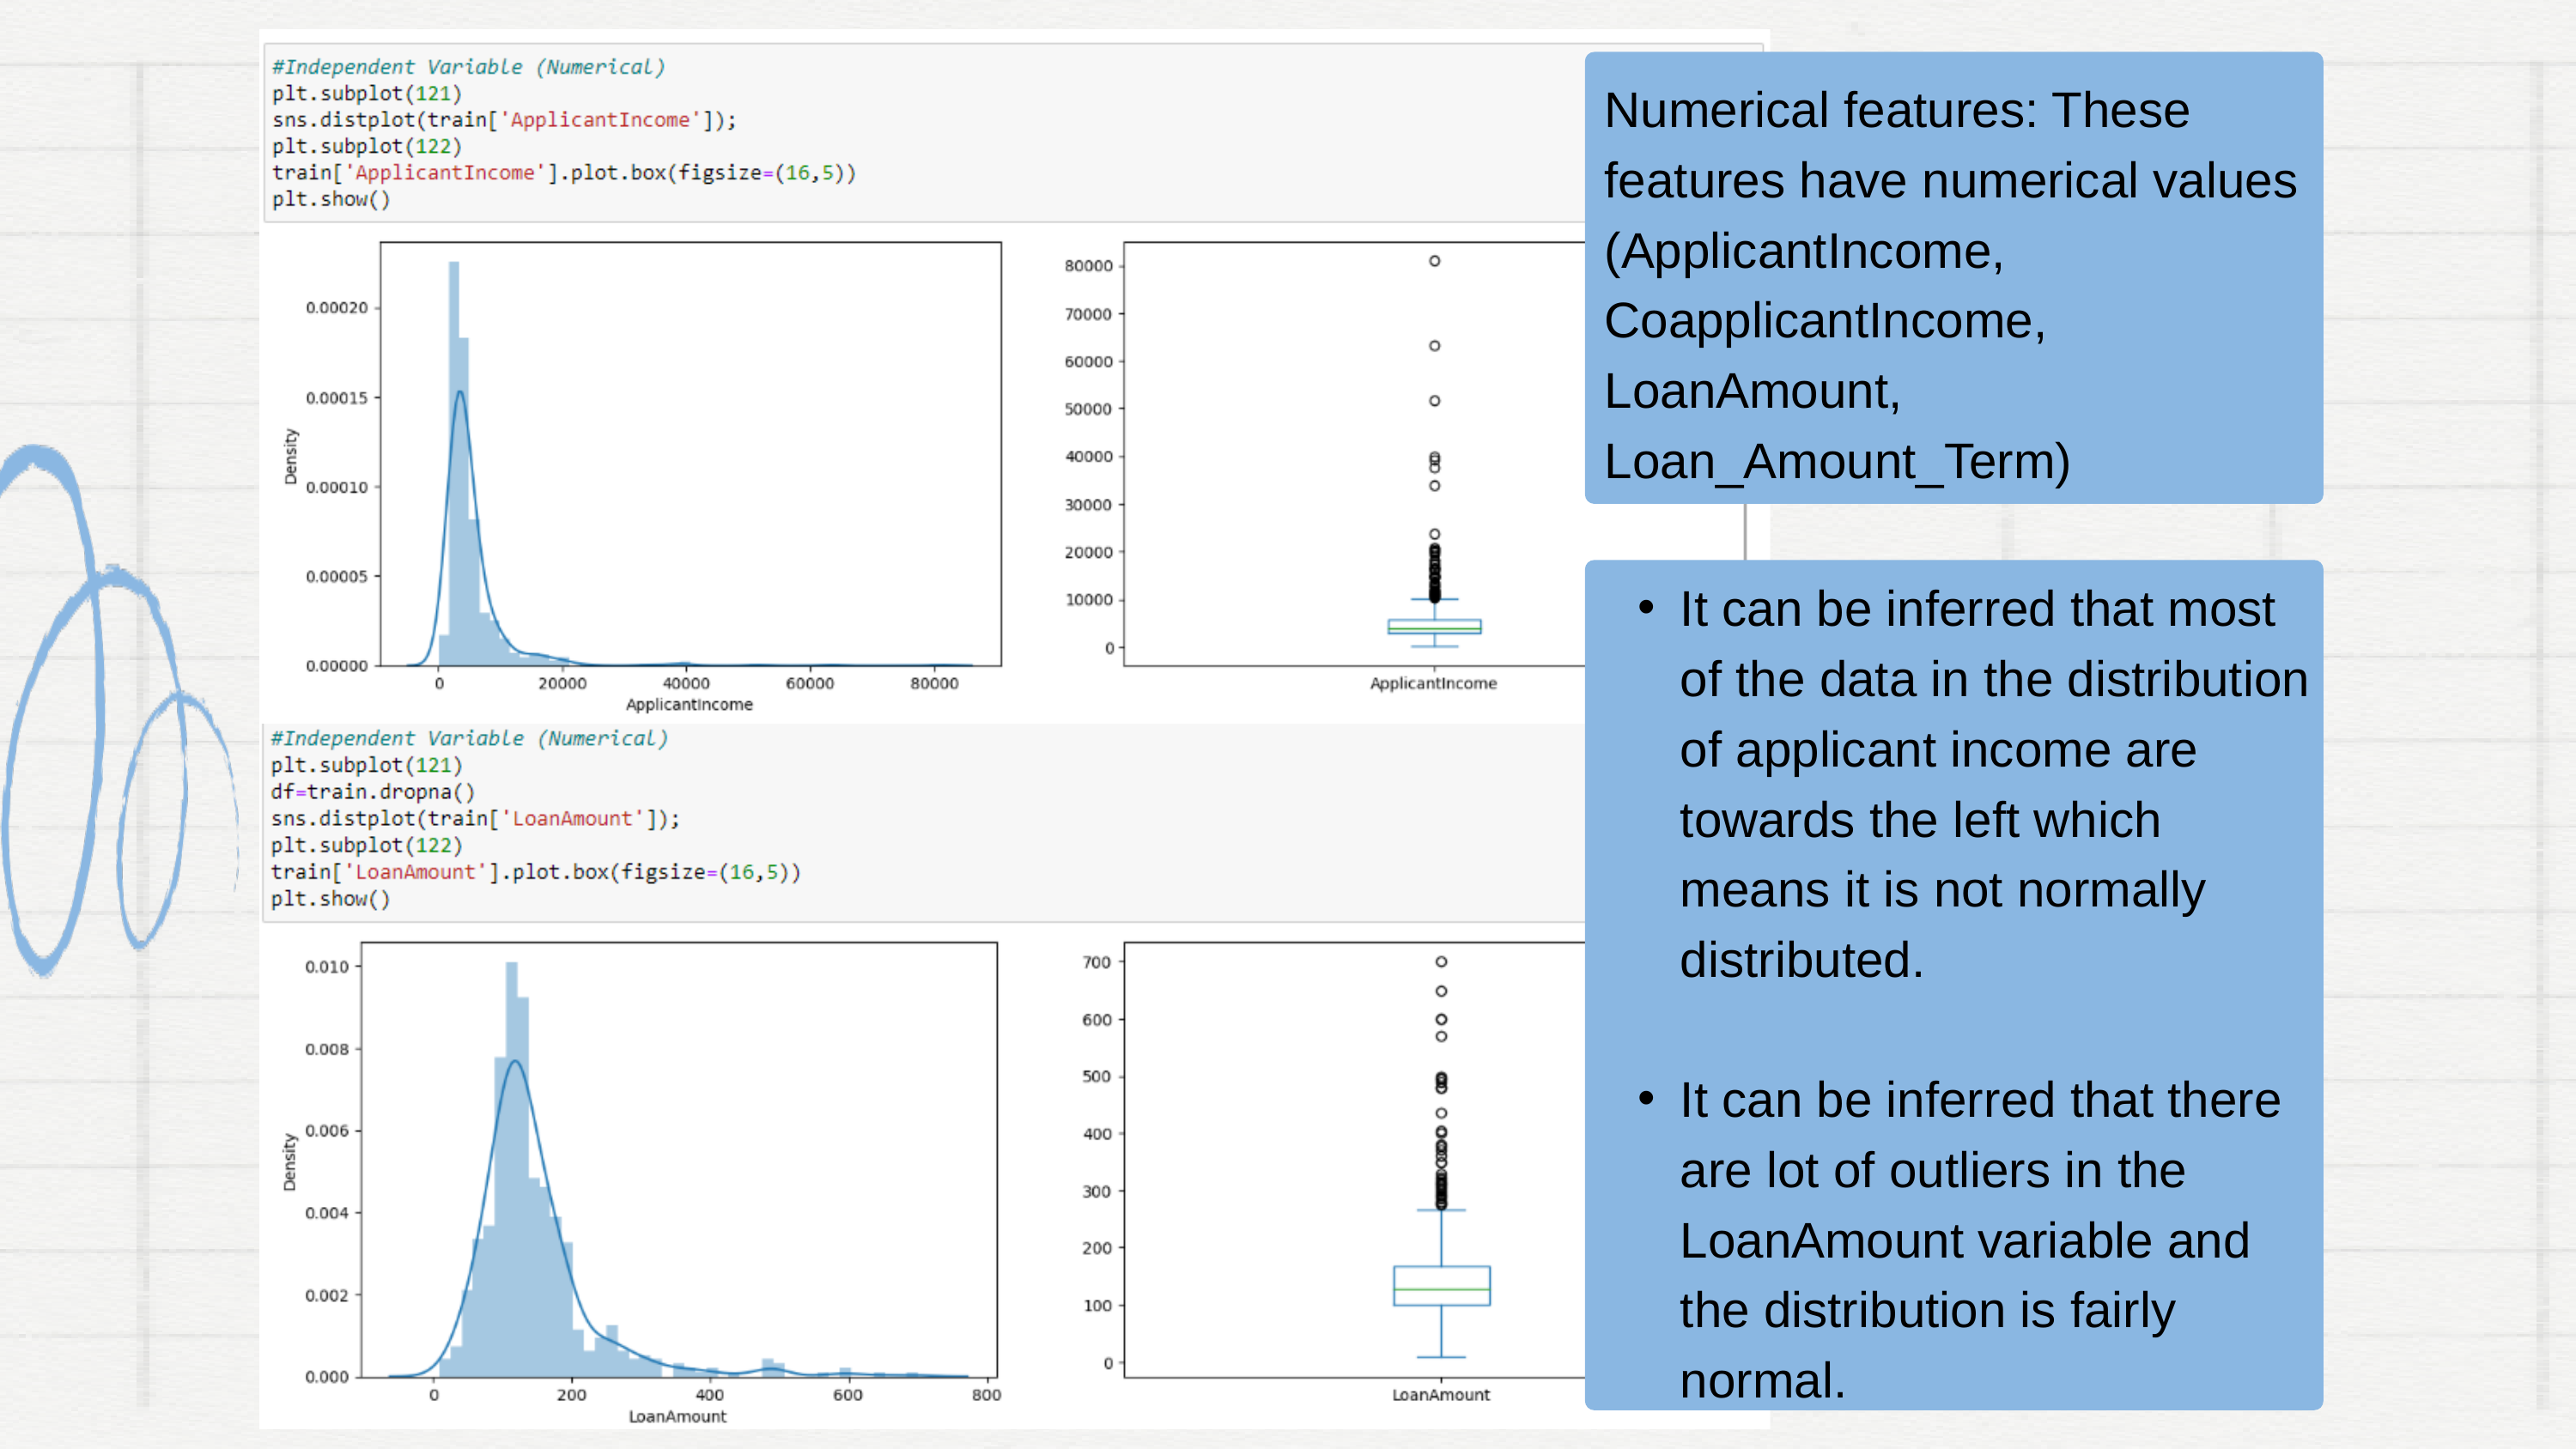

Numerical features: These features have numerical values (ApplicantIncome, CoapplicantIncome, LoanAmount, Loan_Amount_Term)

It can be inferred that most of the data in the distribution of applicant income are towards the left which means it is not normally distributed.

It can be inferred that there are lot of outliers in the LoanAmount variable and the distribution is fairly normal.